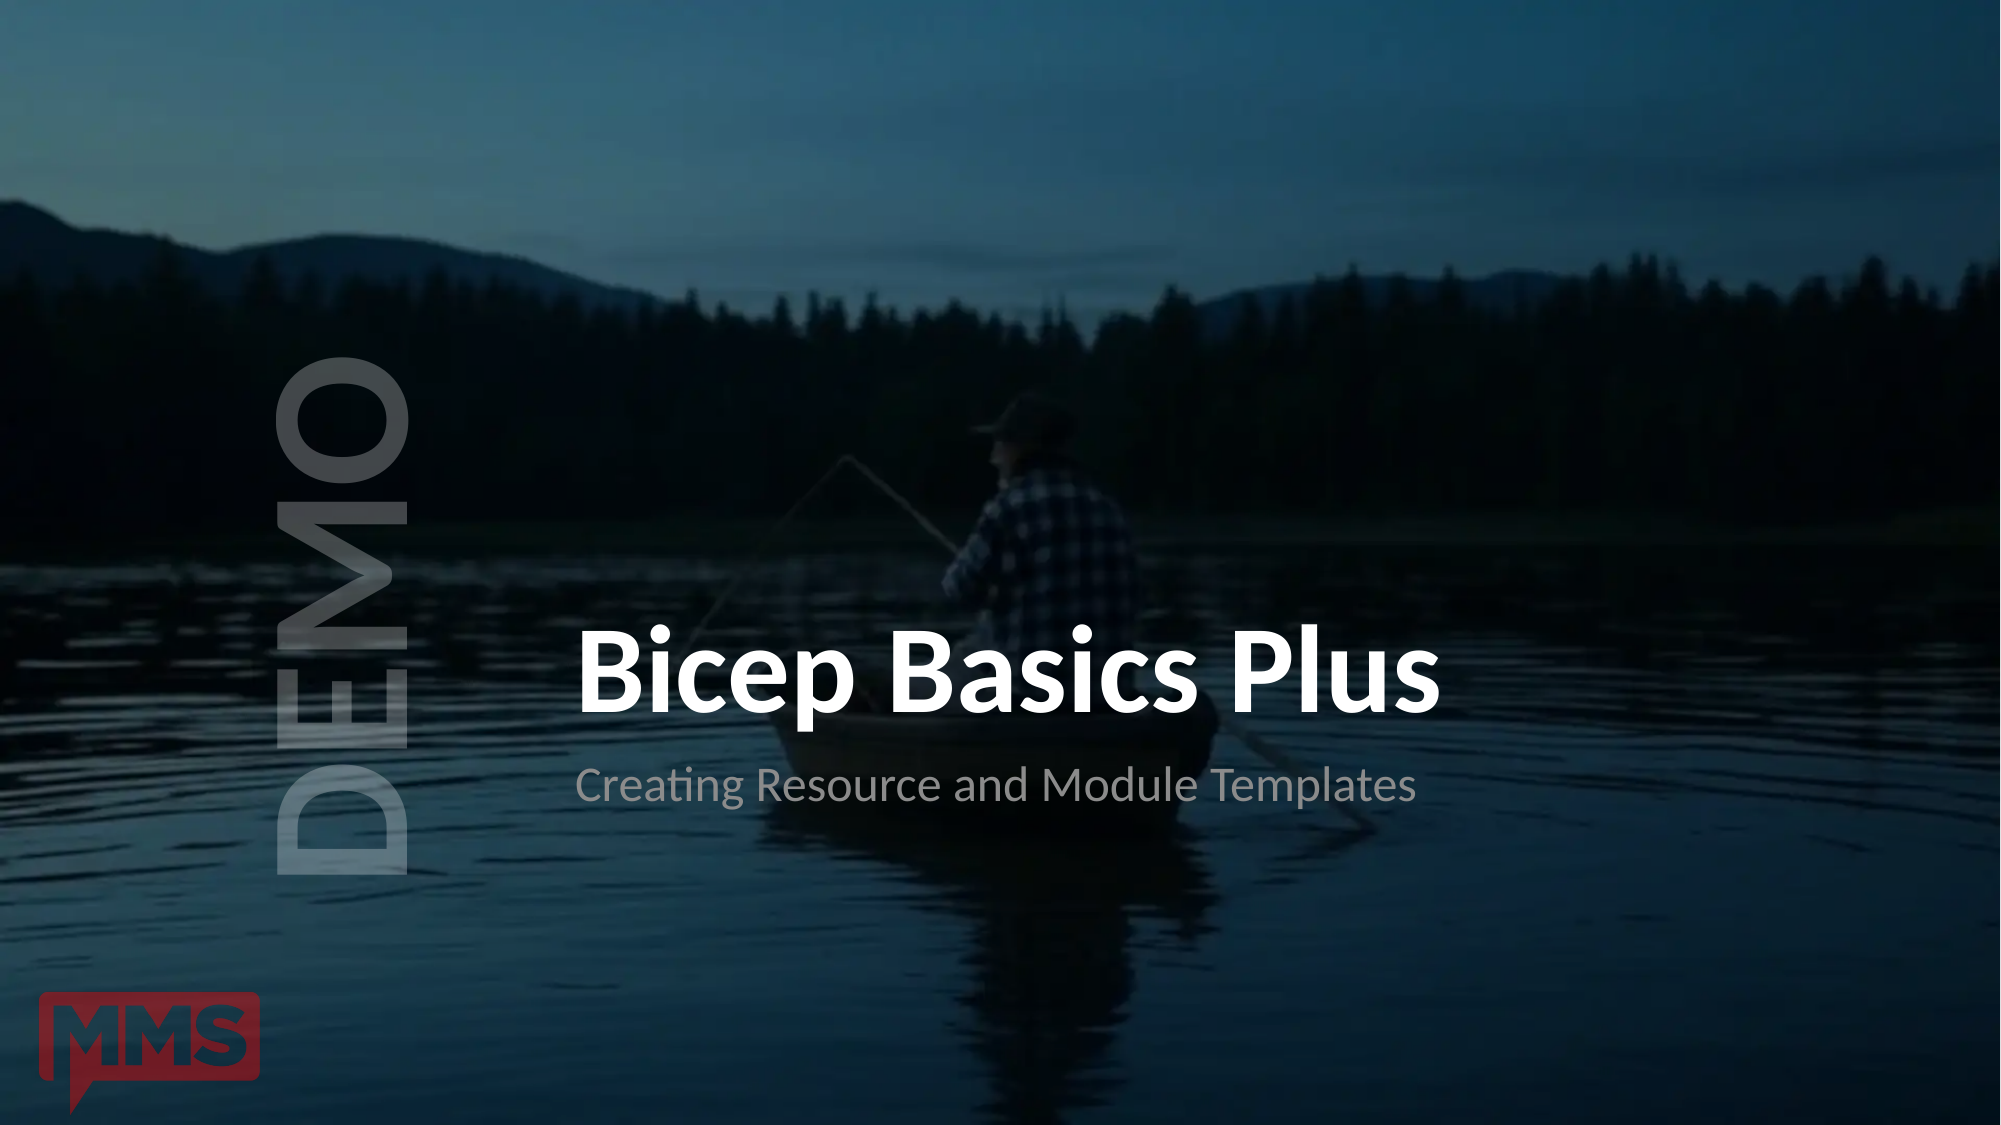

# Bicep Basics Plus
Creating Resource and Module Templates